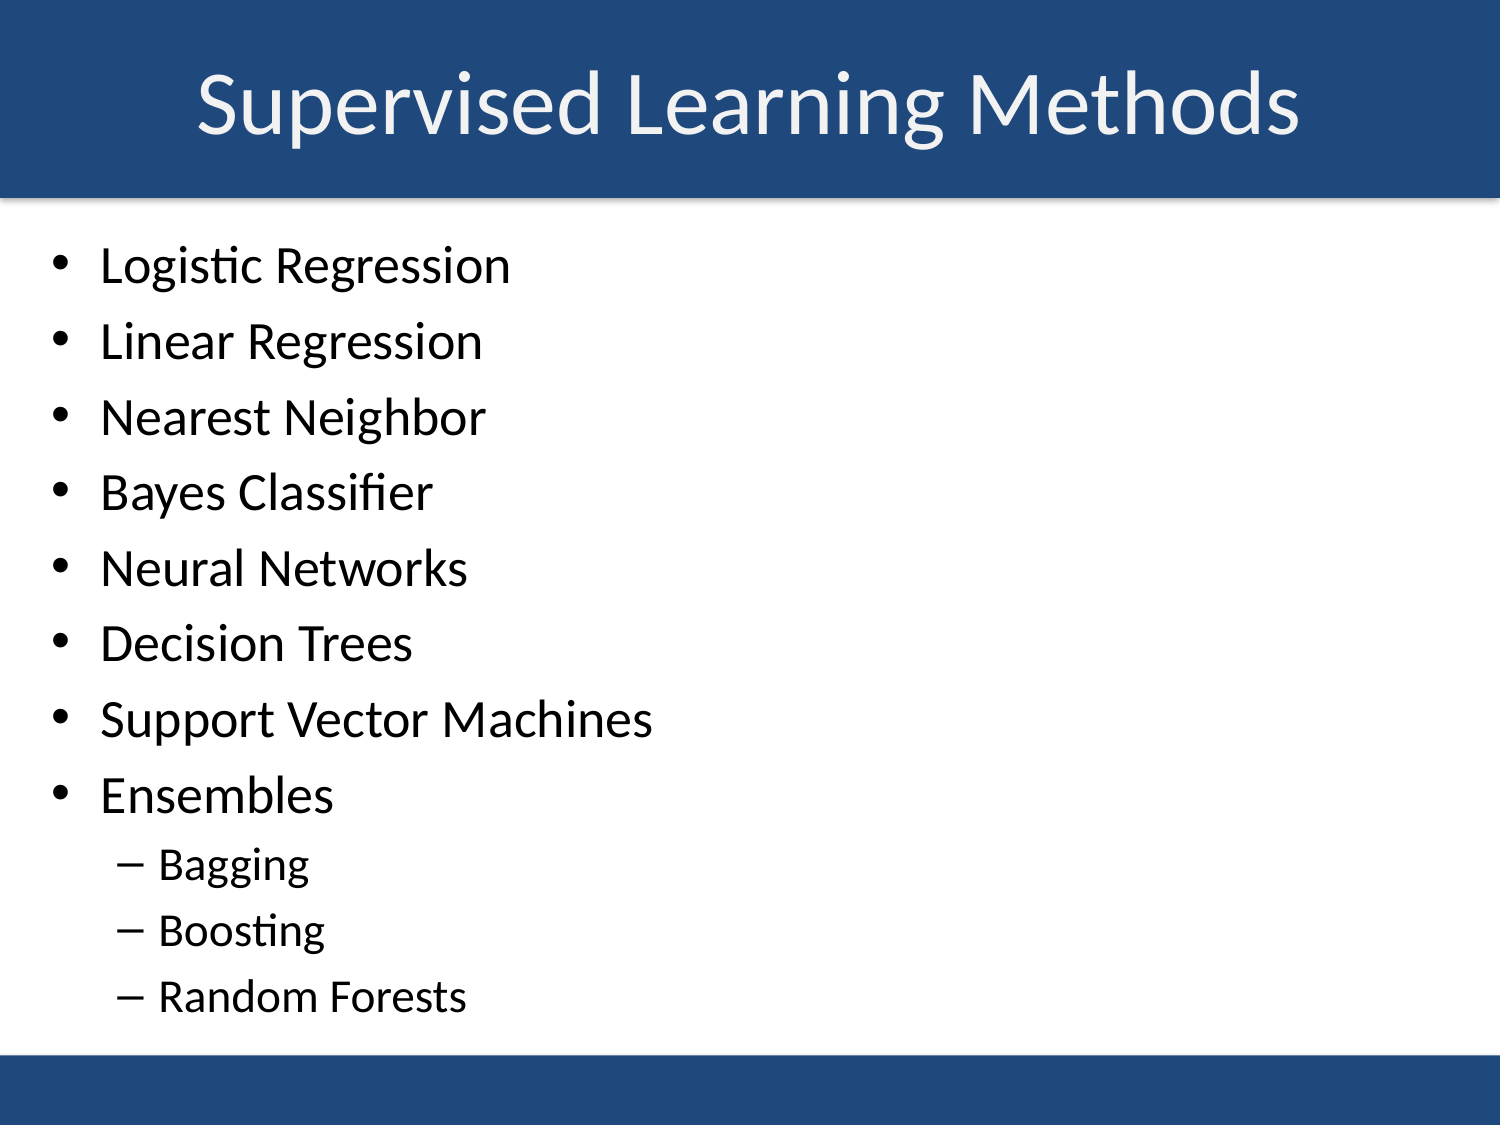

# Supervised Learning Methods
Logistic Regression
Linear Regression
Nearest Neighbor
Bayes Classifier
Neural Networks
Decision Trees
Support Vector Machines
Ensembles
Bagging
Boosting
Random Forests